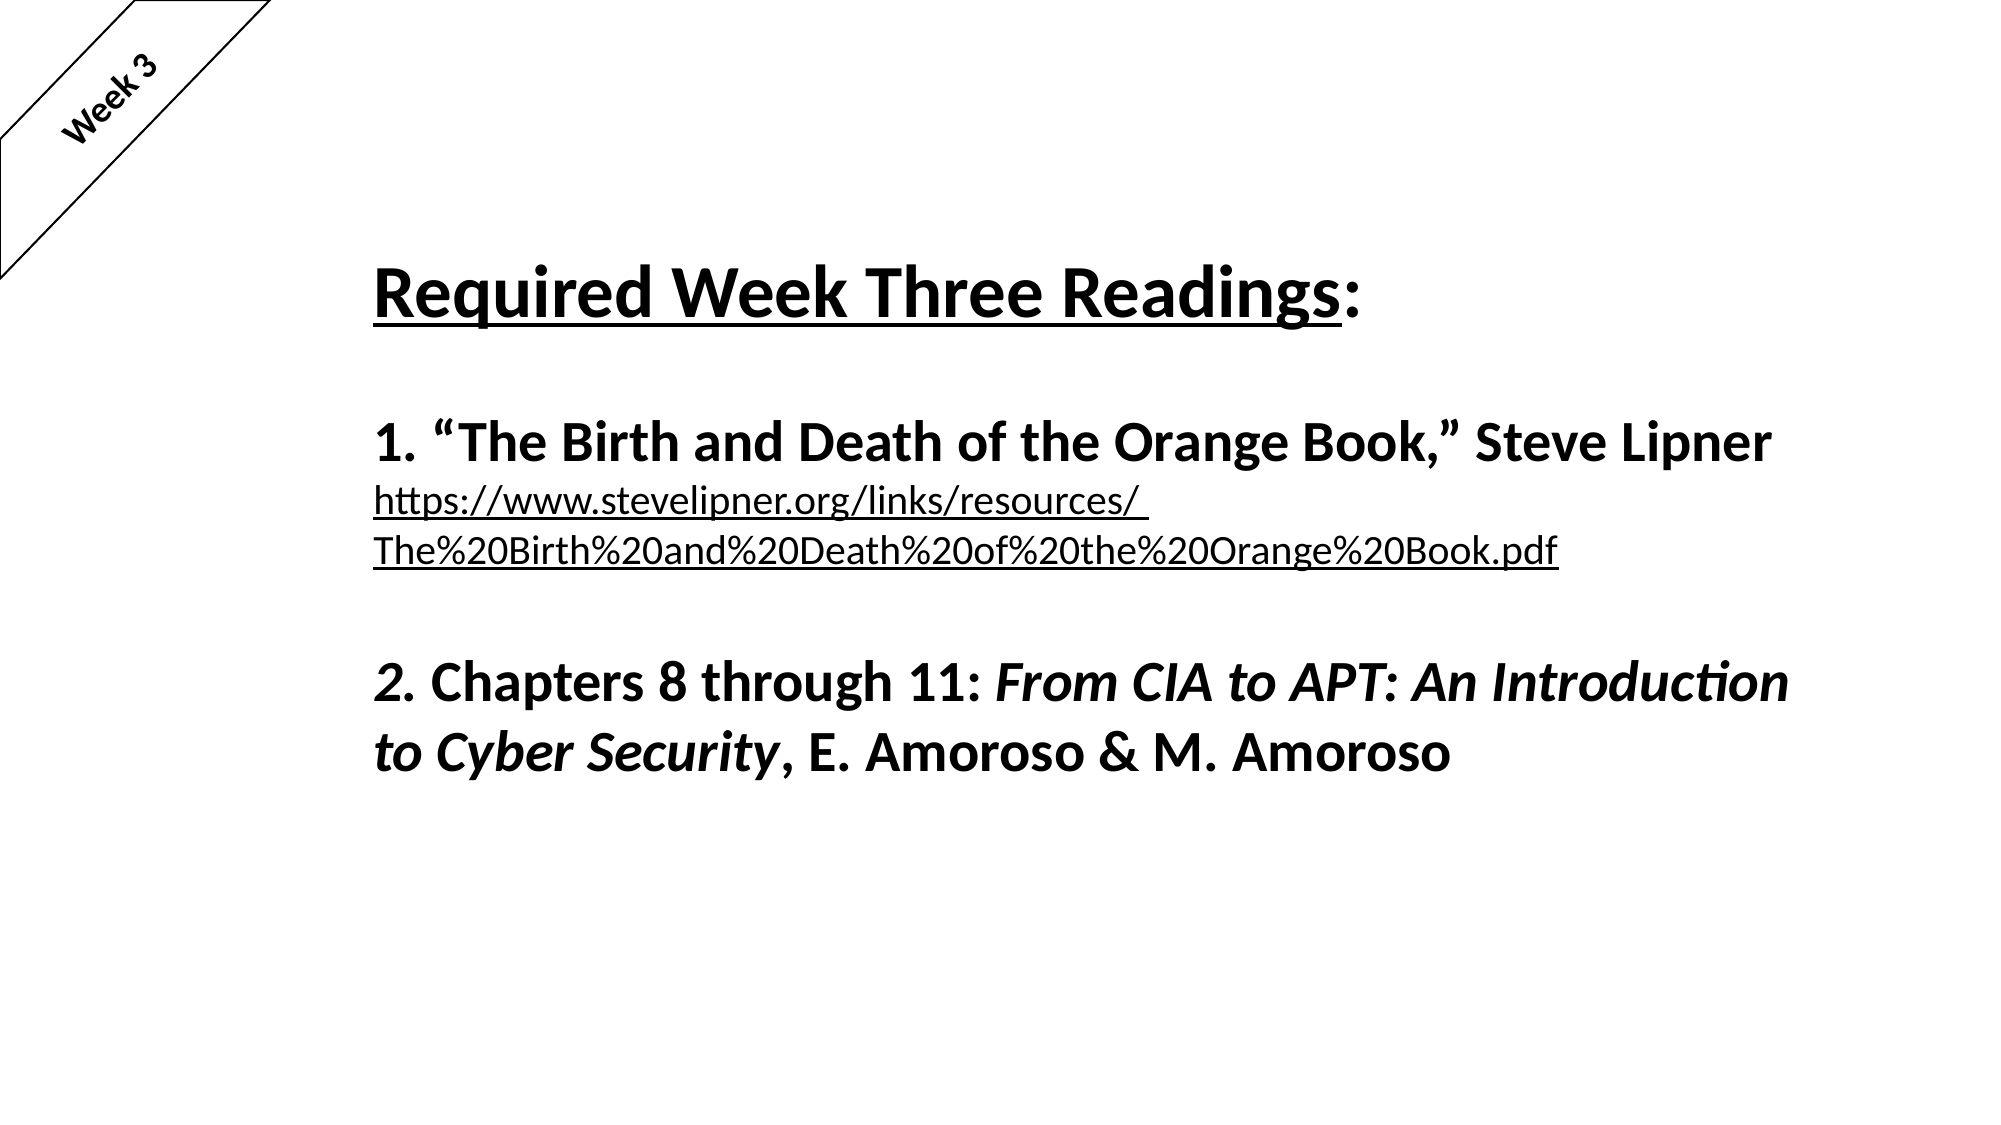

Week 3
Required Week Three Readings:

1. “The Birth and Death of the Orange Book,” Steve Lipner
https://www.stevelipner.org/links/resources/
The%20Birth%20and%20Death%20of%20the%20Orange%20Book.pdf

2. Chapters 8 through 11: From CIA to APT: An Introduction
to Cyber Security, E. Amoroso & M. Amoroso